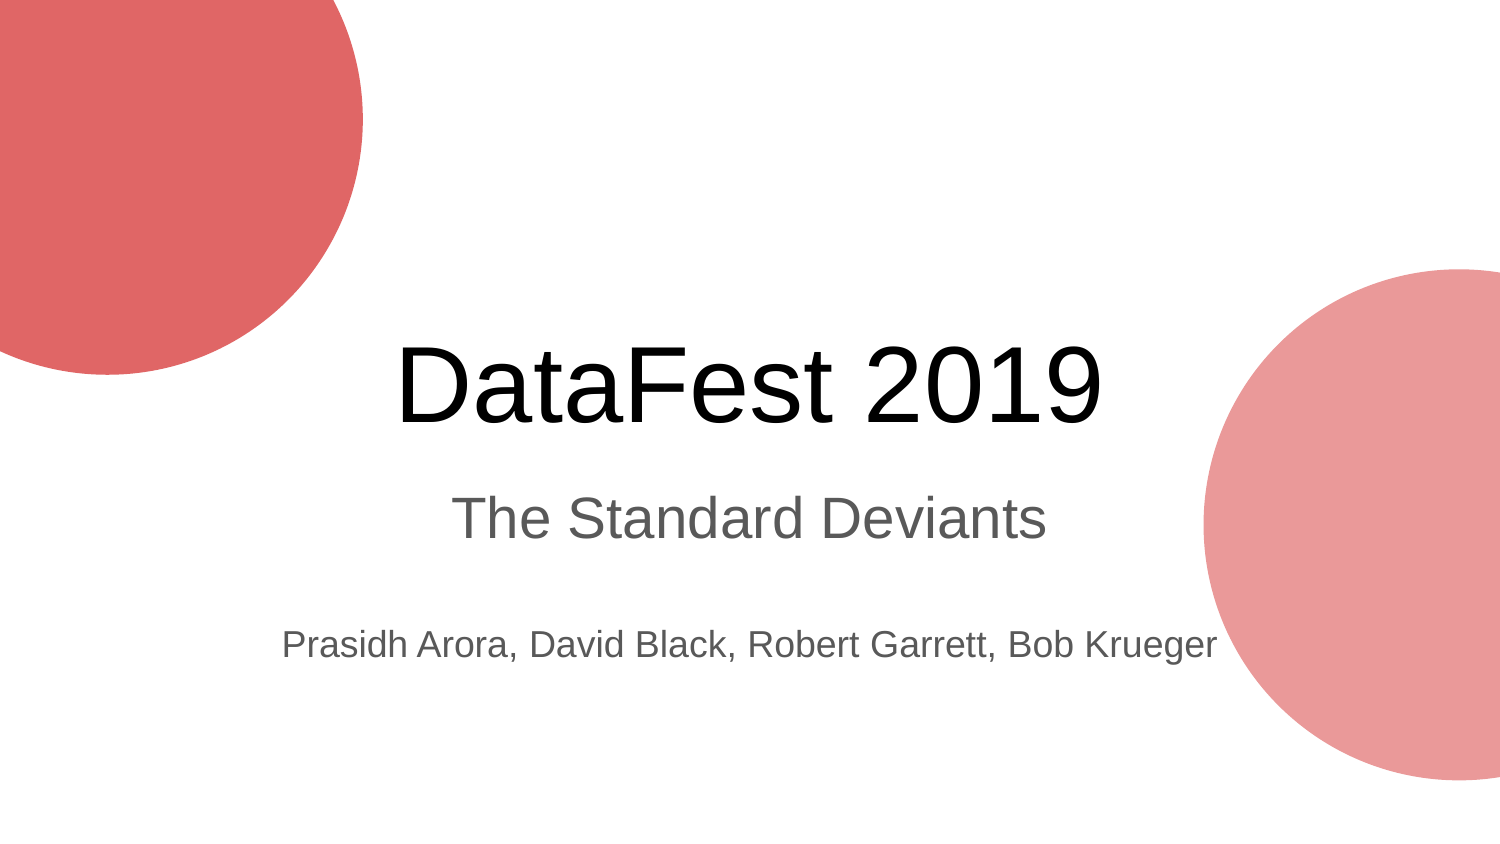

# DataFest 2019

The Standard Deviants

Prasidh Arora, David Black, Robert Garrett, Bob Krueger